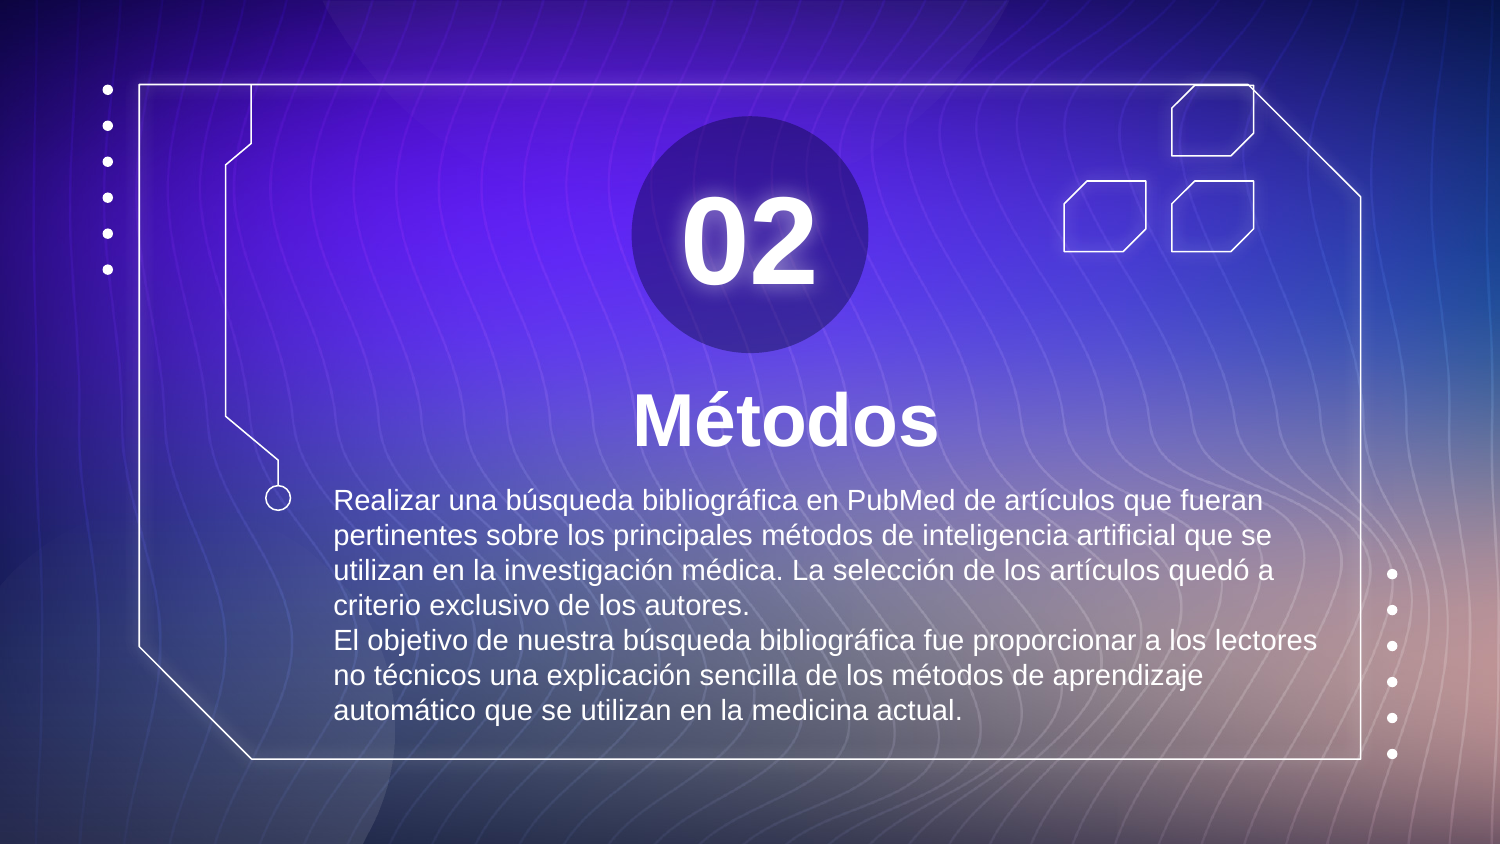

02

# Métodos
Realizar una búsqueda bibliográfica en PubMed de artículos que fueran pertinentes sobre los principales métodos de inteligencia artificial que se utilizan en la investigación médica. La selección de los artículos quedó a criterio exclusivo de los autores.
El objetivo de nuestra búsqueda bibliográfica fue proporcionar a los lectores no técnicos una explicación sencilla de los métodos de aprendizaje automático que se utilizan en la medicina actual.